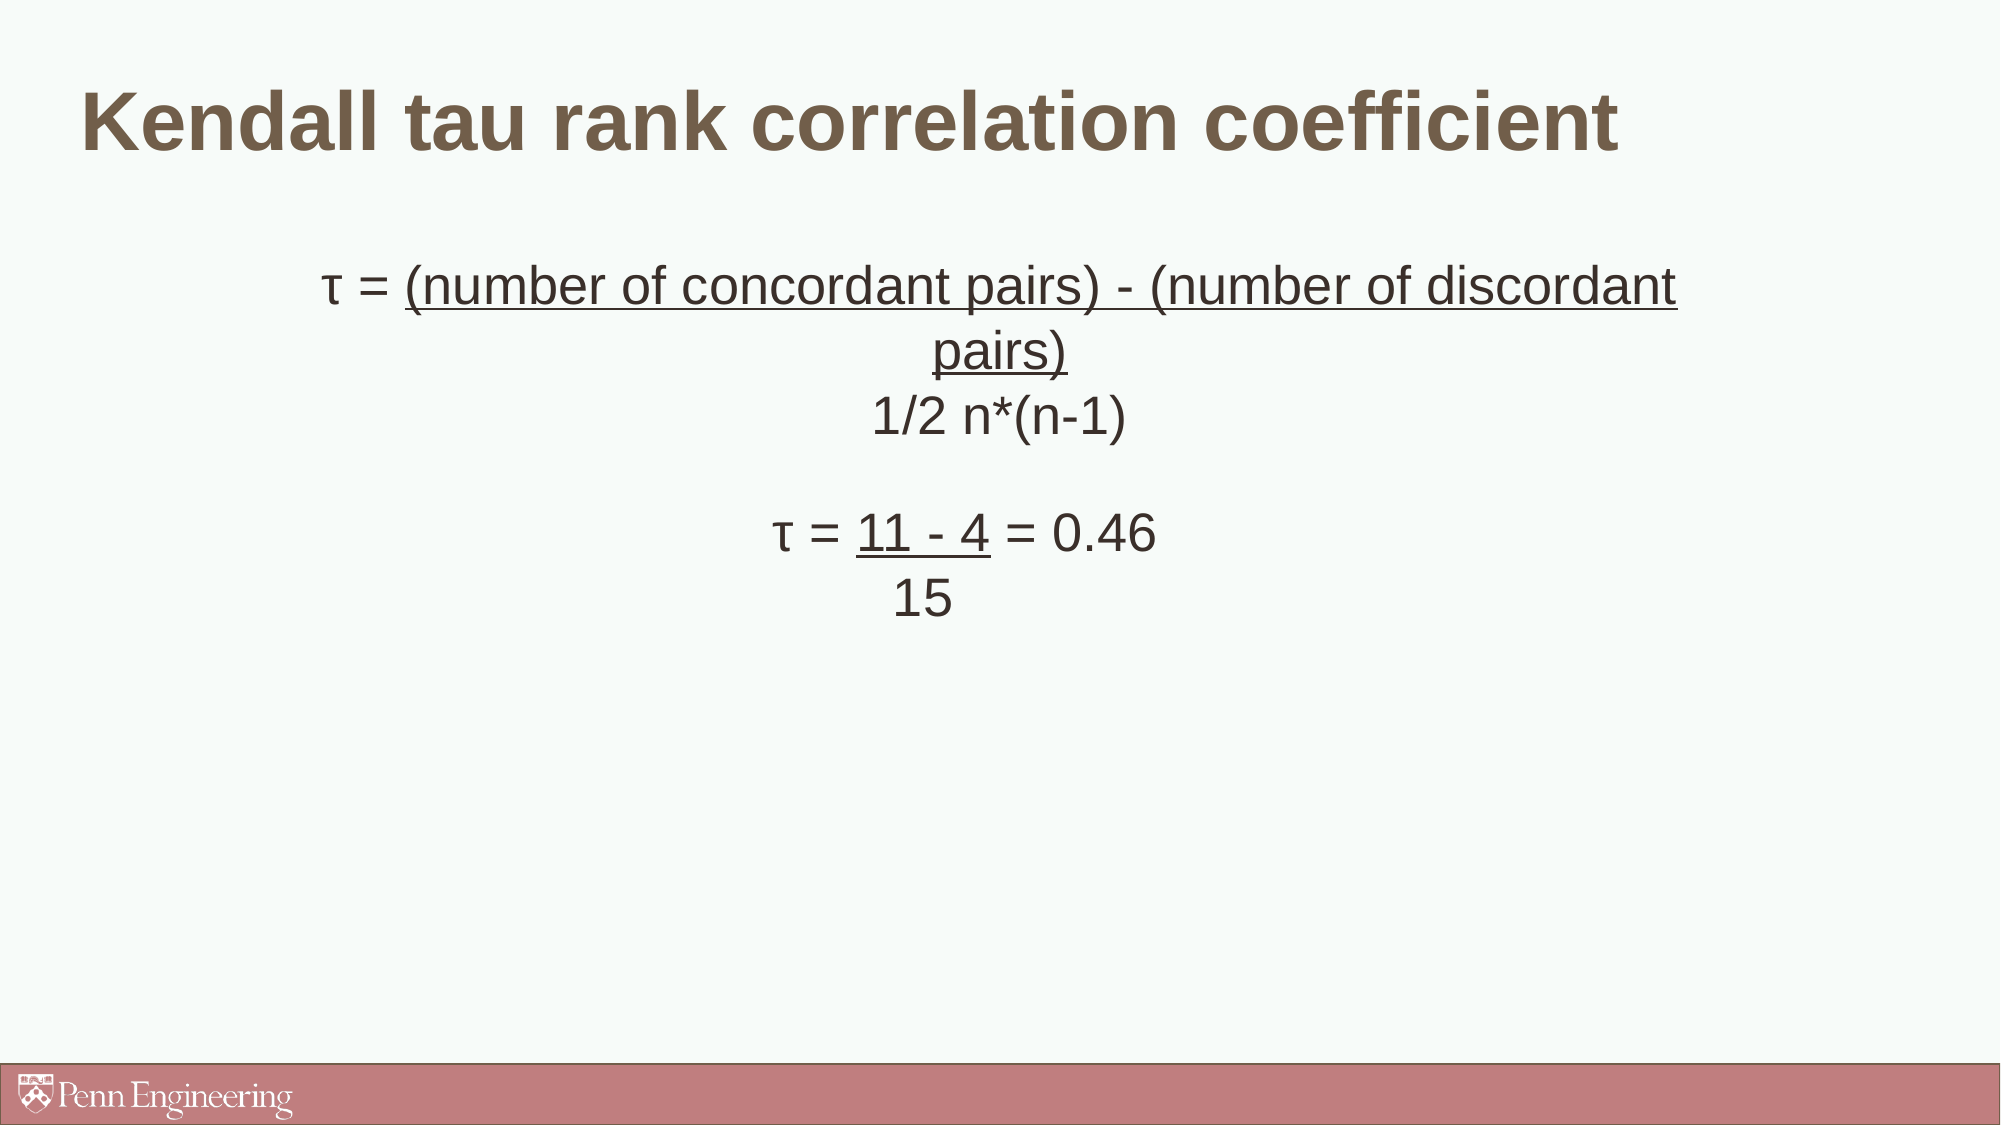

# Kendall tau rank correlation coefficient
τ = (number of concordant pairs) - (number of discordant pairs)
1/2 n*(n-1)
τ = 11 - 4 = 0.46
        15